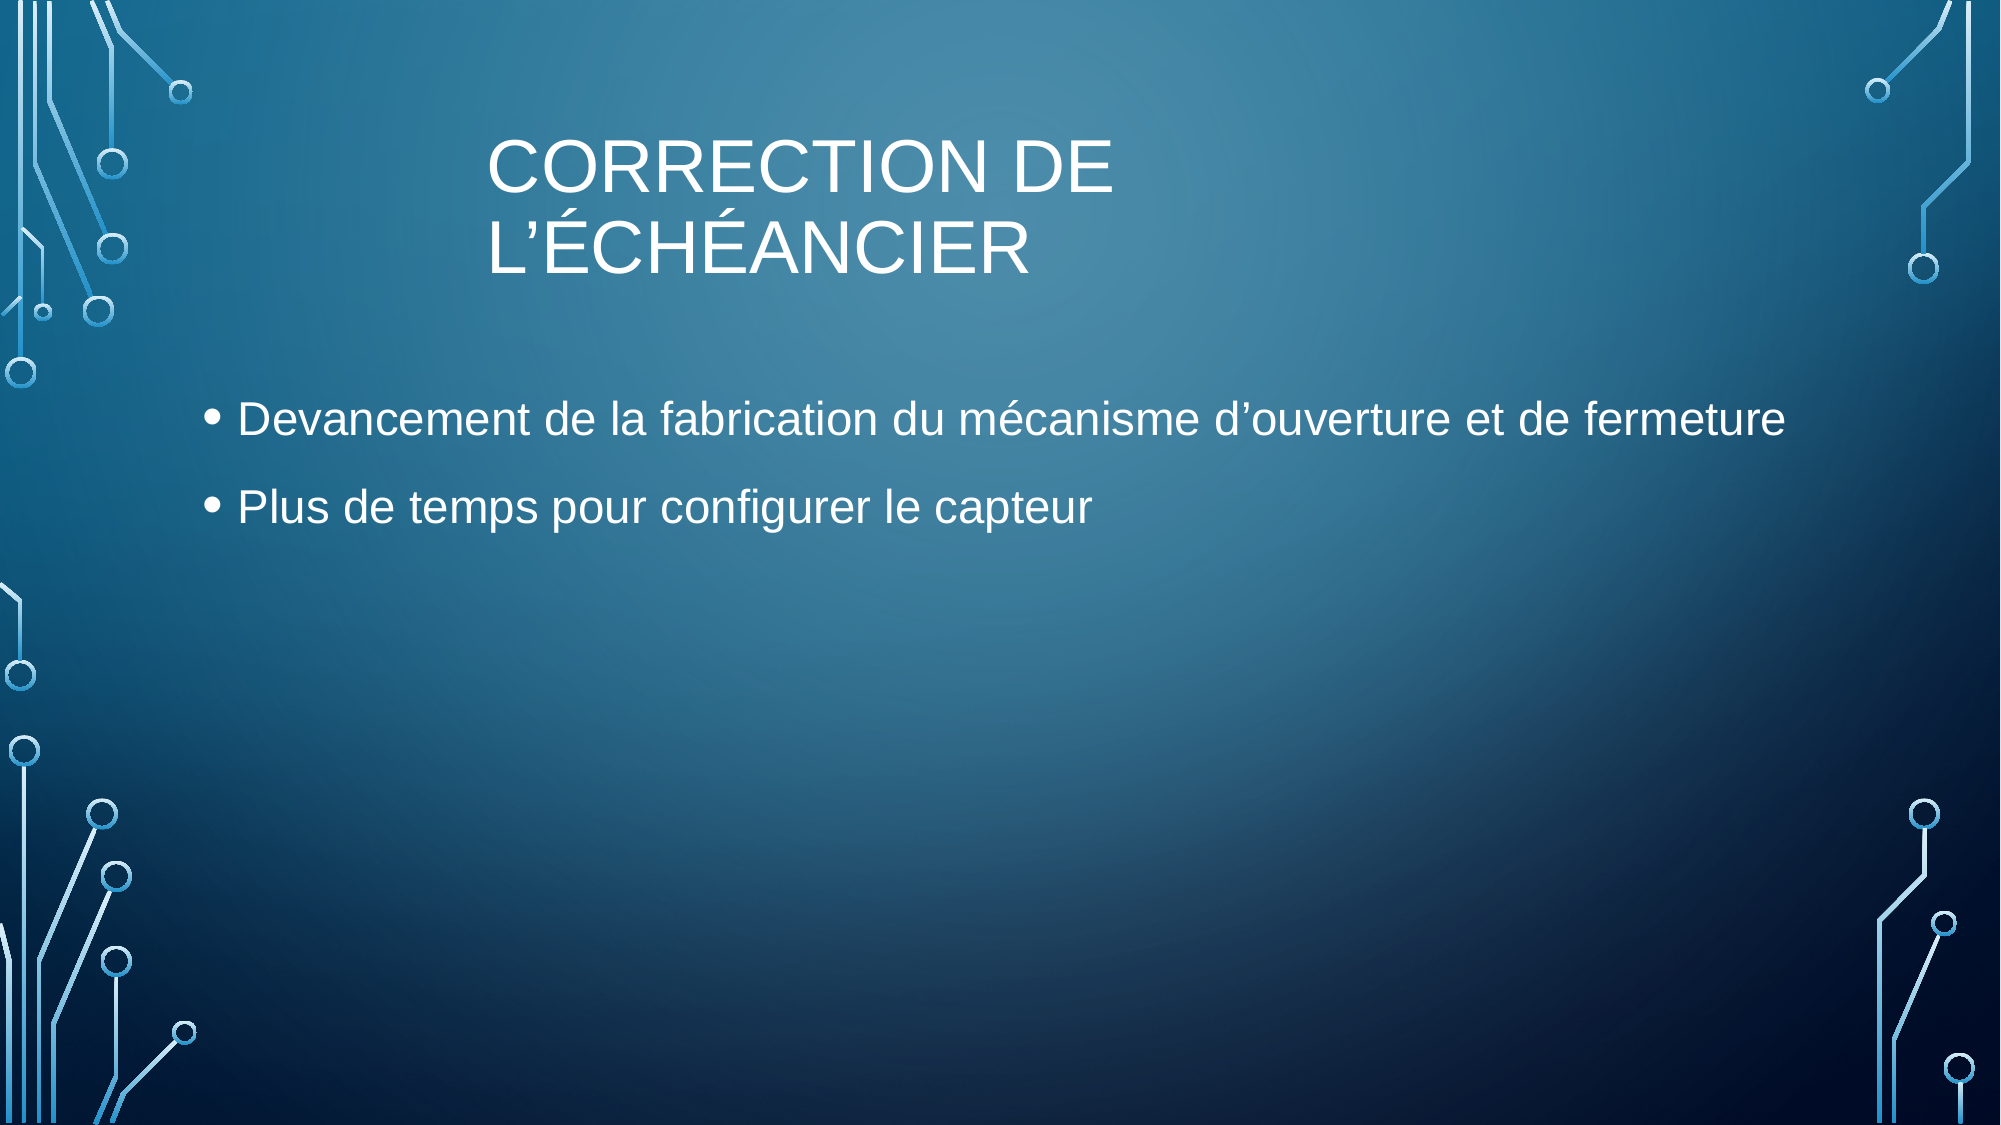

# Correction de l’échéancier
Devancement de la fabrication du mécanisme d’ouverture et de fermeture
Plus de temps pour configurer le capteur